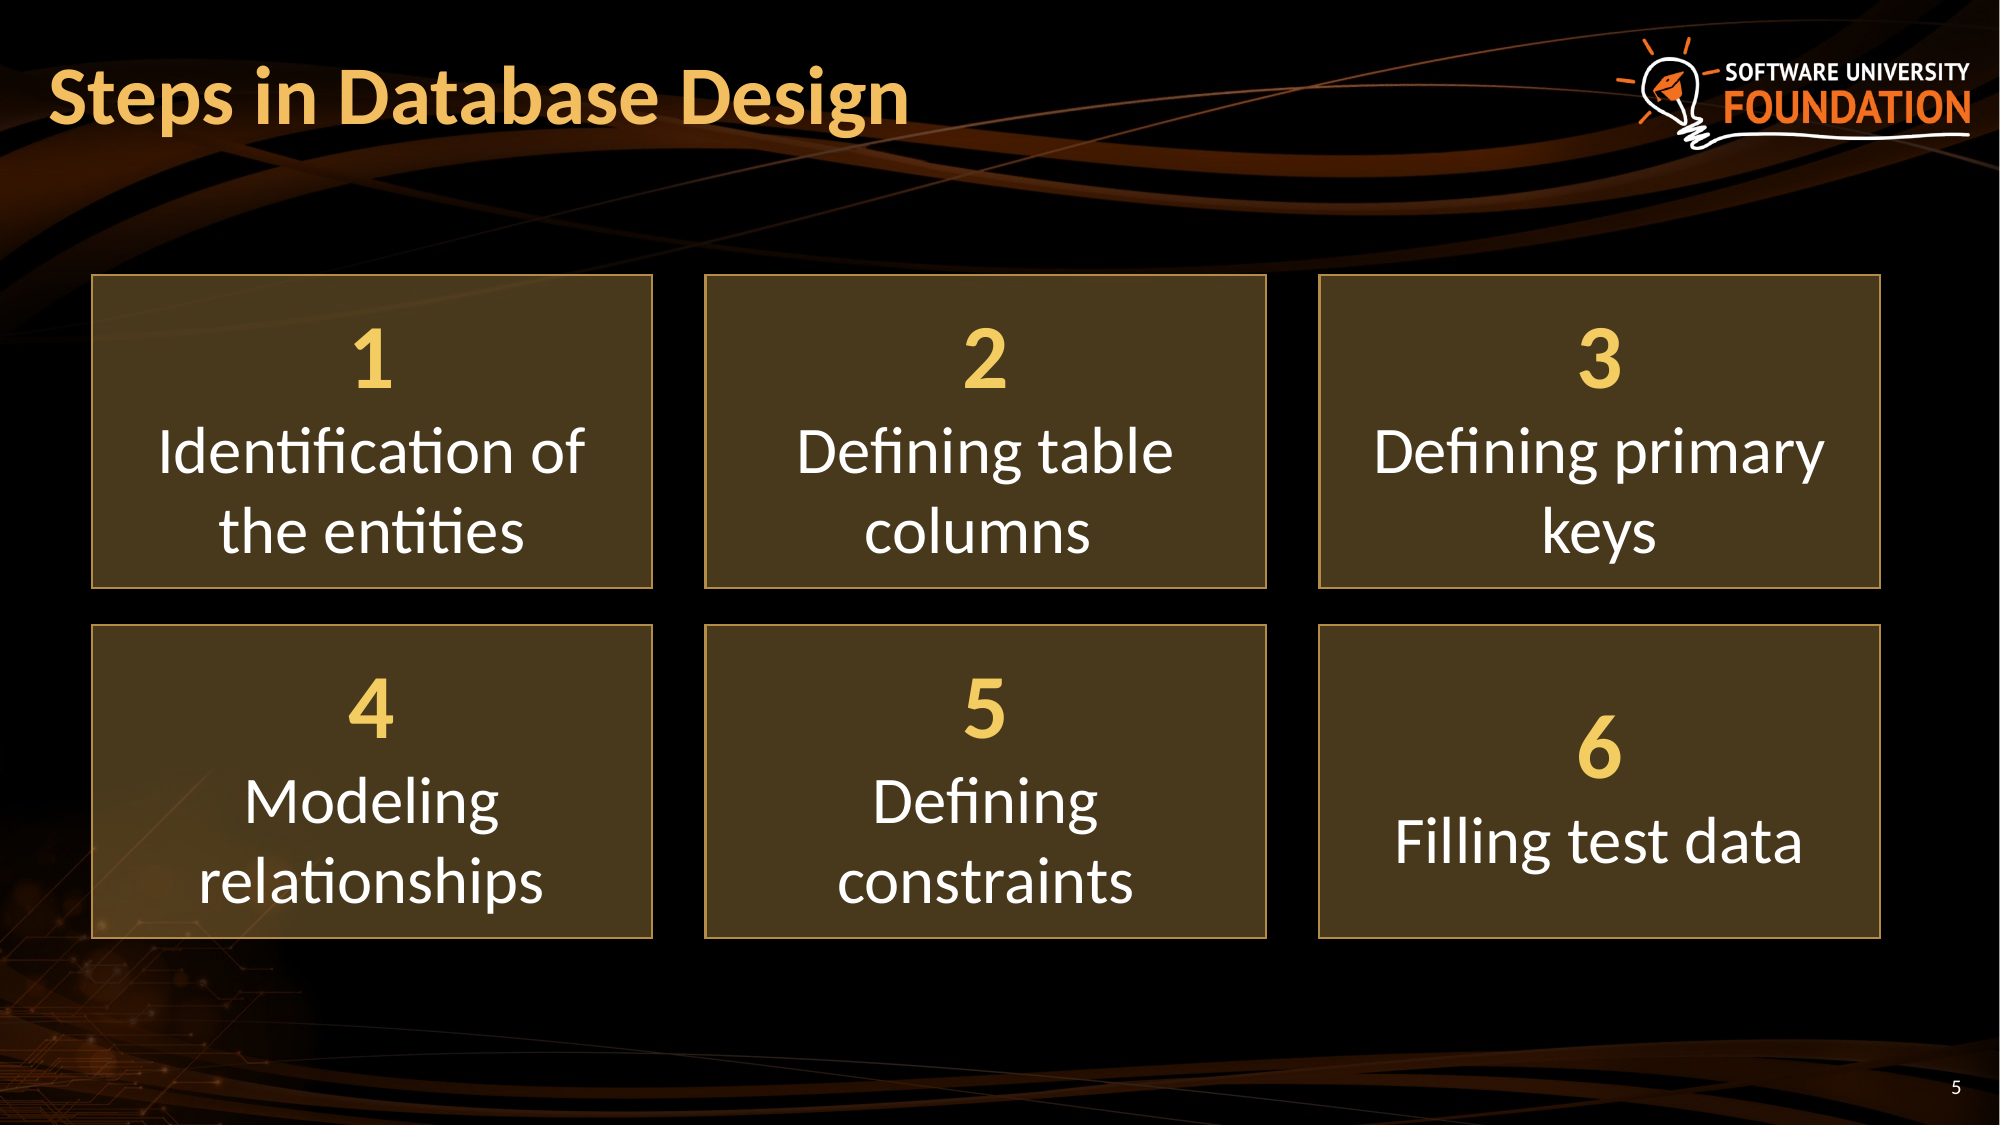

# Steps in Database Design
1
Identification of the entities
2
Defining table columns
3
Defining primary keys
4
Modeling relationships
5
Defining constraints
6
Filling test data
5